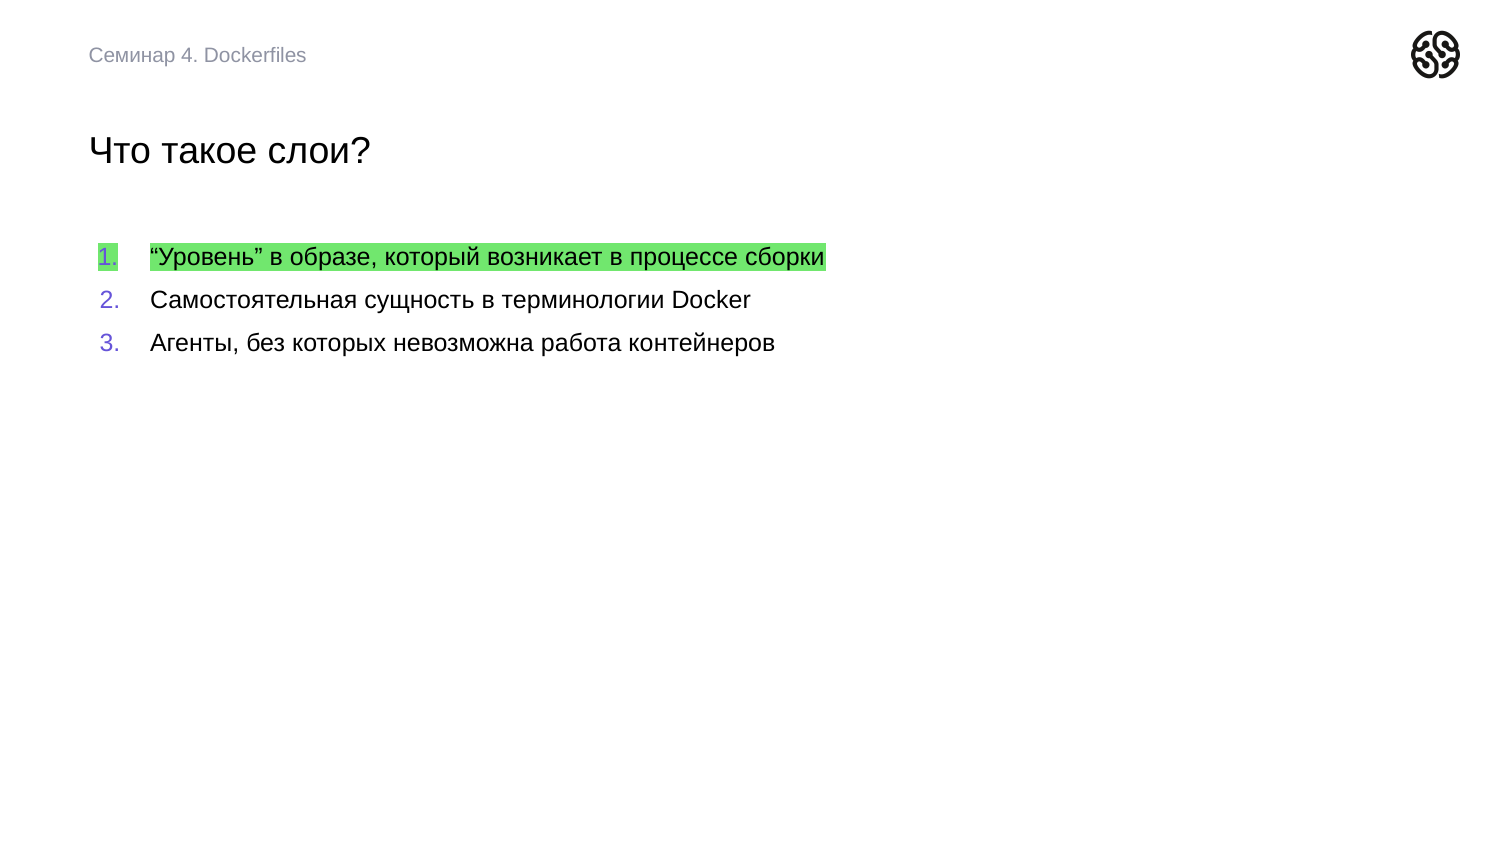

Семинар 4. Dockerfiles
Что такое слои?
“Уровень” в образе, который возникает в процессе сборки
Самостоятельная сущность в терминологии Docker
Агенты, без которых невозможна работа контейнеров